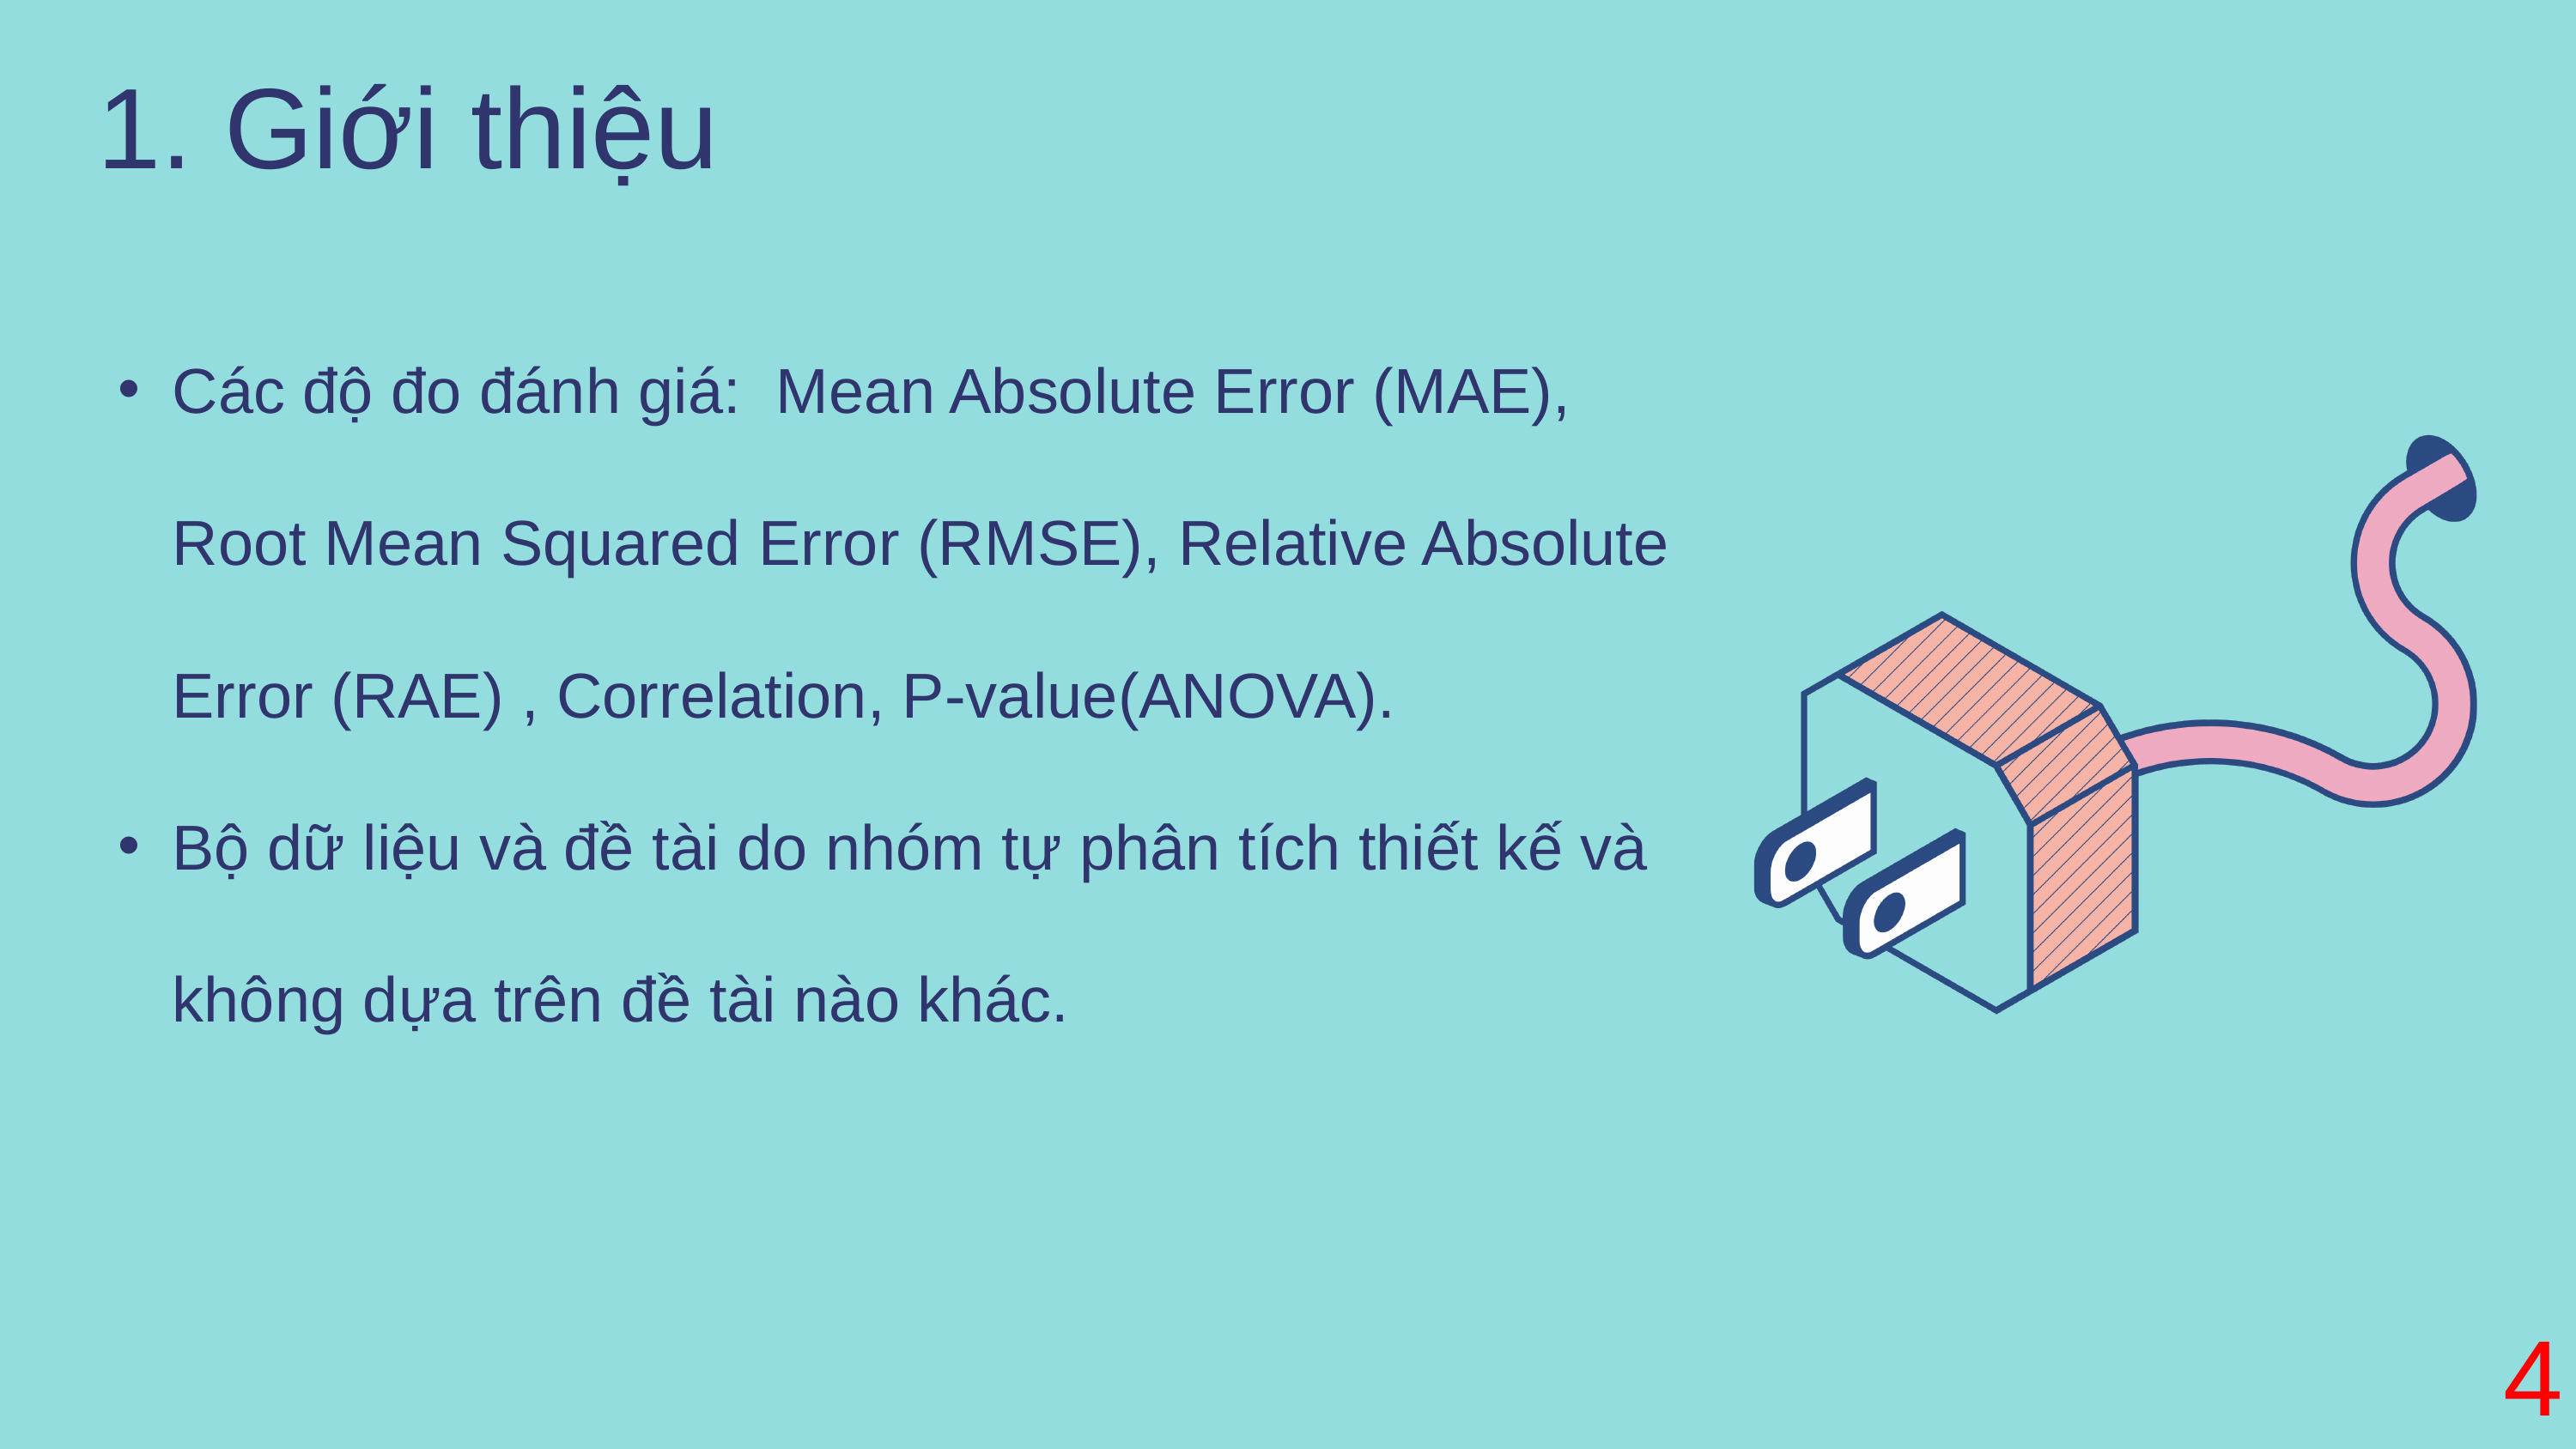

1. Giới thiệu
Các độ đo đánh giá:  Mean Absolute Error (MAE), Root Mean Squared Error (RMSE), Relative Absolute Error (RAE) , Correlation, P-value(ANOVA).
Bộ dữ liệu và đề tài do nhóm tự phân tích thiết kế và không dựa trên đề tài nào khác.

4